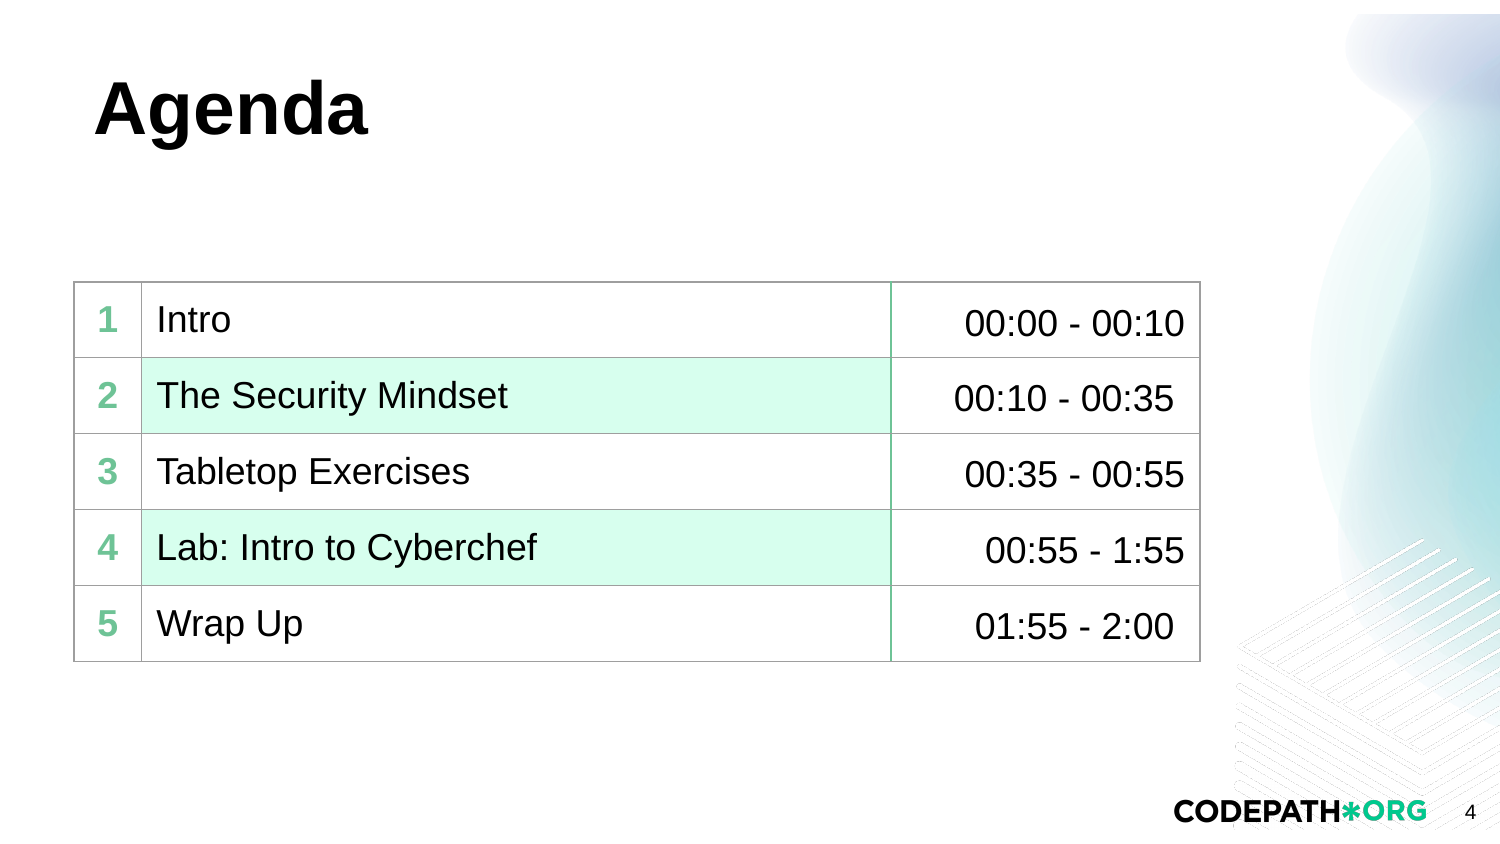

| 1 | Intro | 00:00 - 00:10 |
| --- | --- | --- |
| 2 | The Security Mindset | 00:10 - 00:35 |
| 3 | Tabletop Exercises | 00:35 - 00:55 |
| 4 | Lab: Intro to Cyberchef | 00:55 - 1:55 |
| 5 | Wrap Up | 01:55 - 2:00 |
4